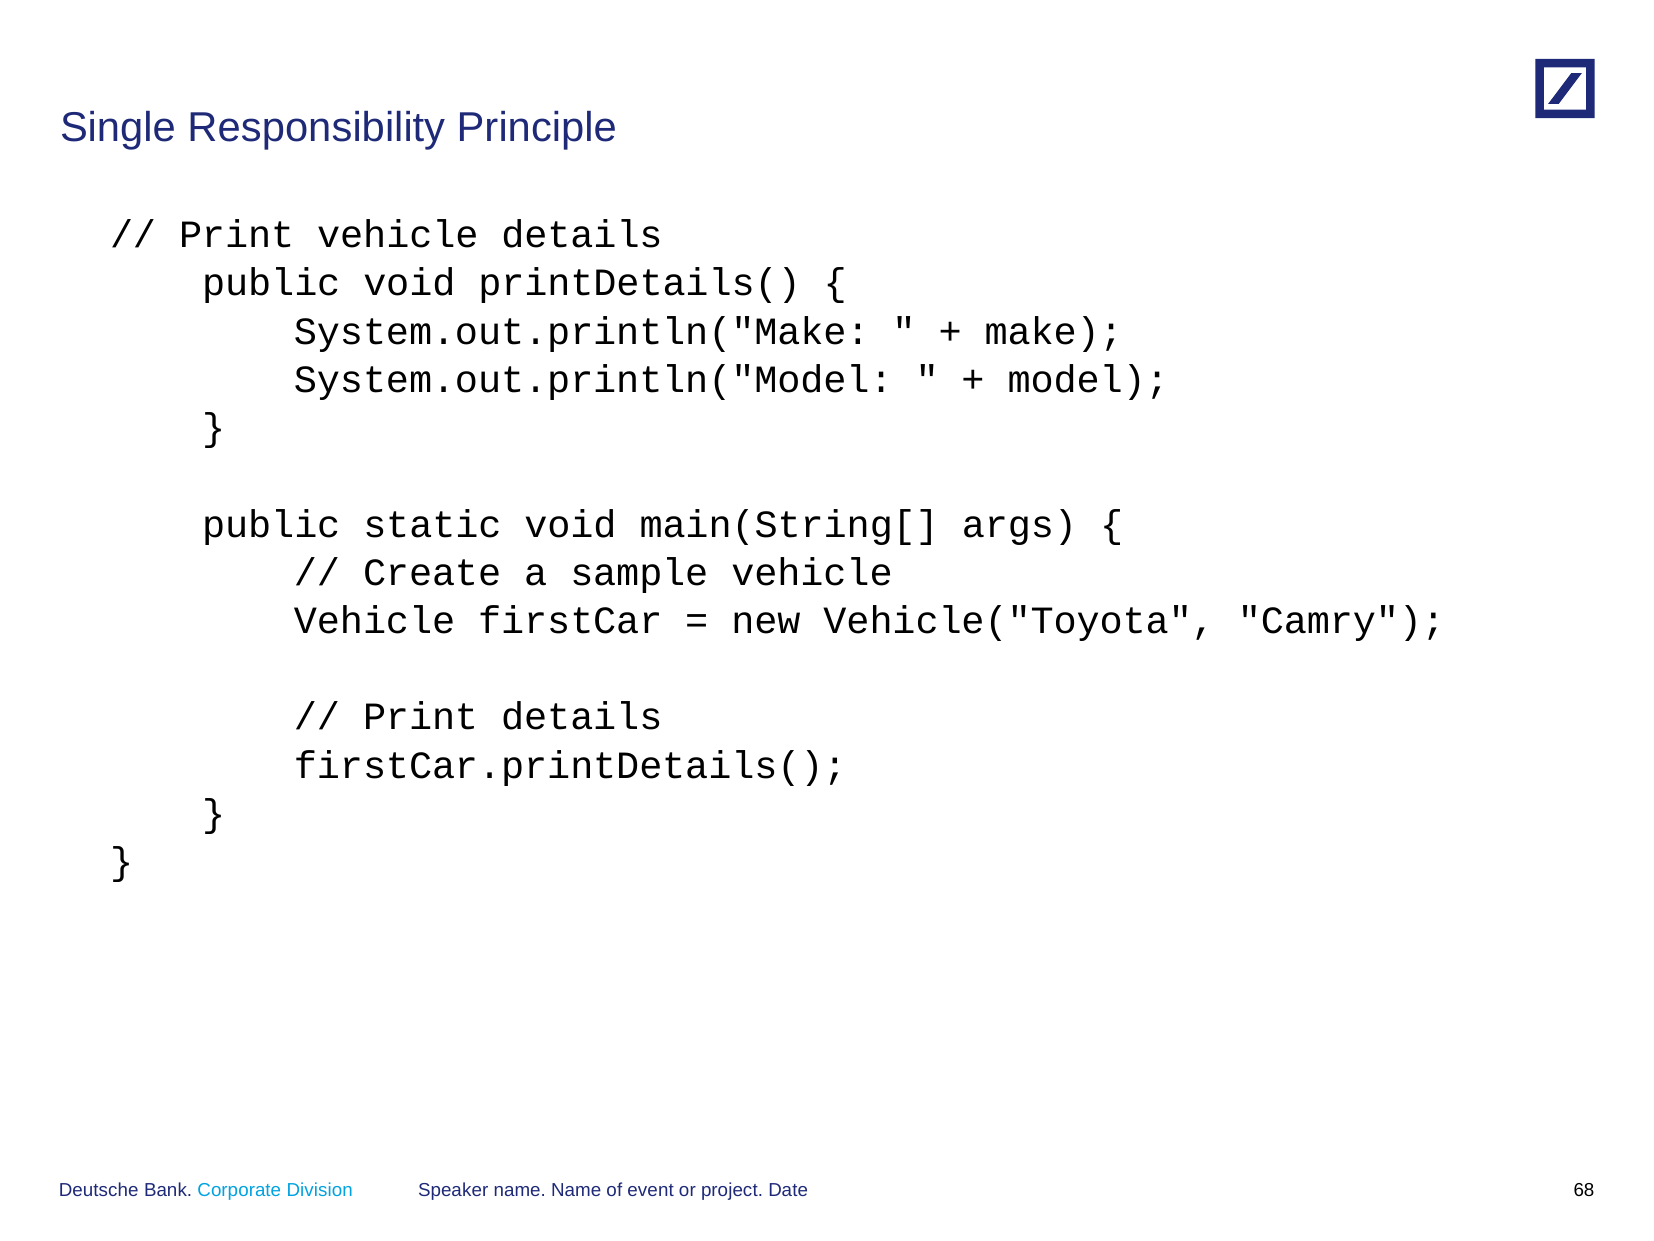

# Single Responsibility Principle
// Print vehicle details
    public void printDetails() {
        System.out.println("Make: " + make);
        System.out.println("Model: " + model);
    }

    public static void main(String[] args) {
        // Create a sample vehicle
        Vehicle firstCar = new Vehicle("Toyota", "Camry");

        // Print details
        firstCar.printDetails();
    }
}

Speaker name. Name of event or project. Date
68